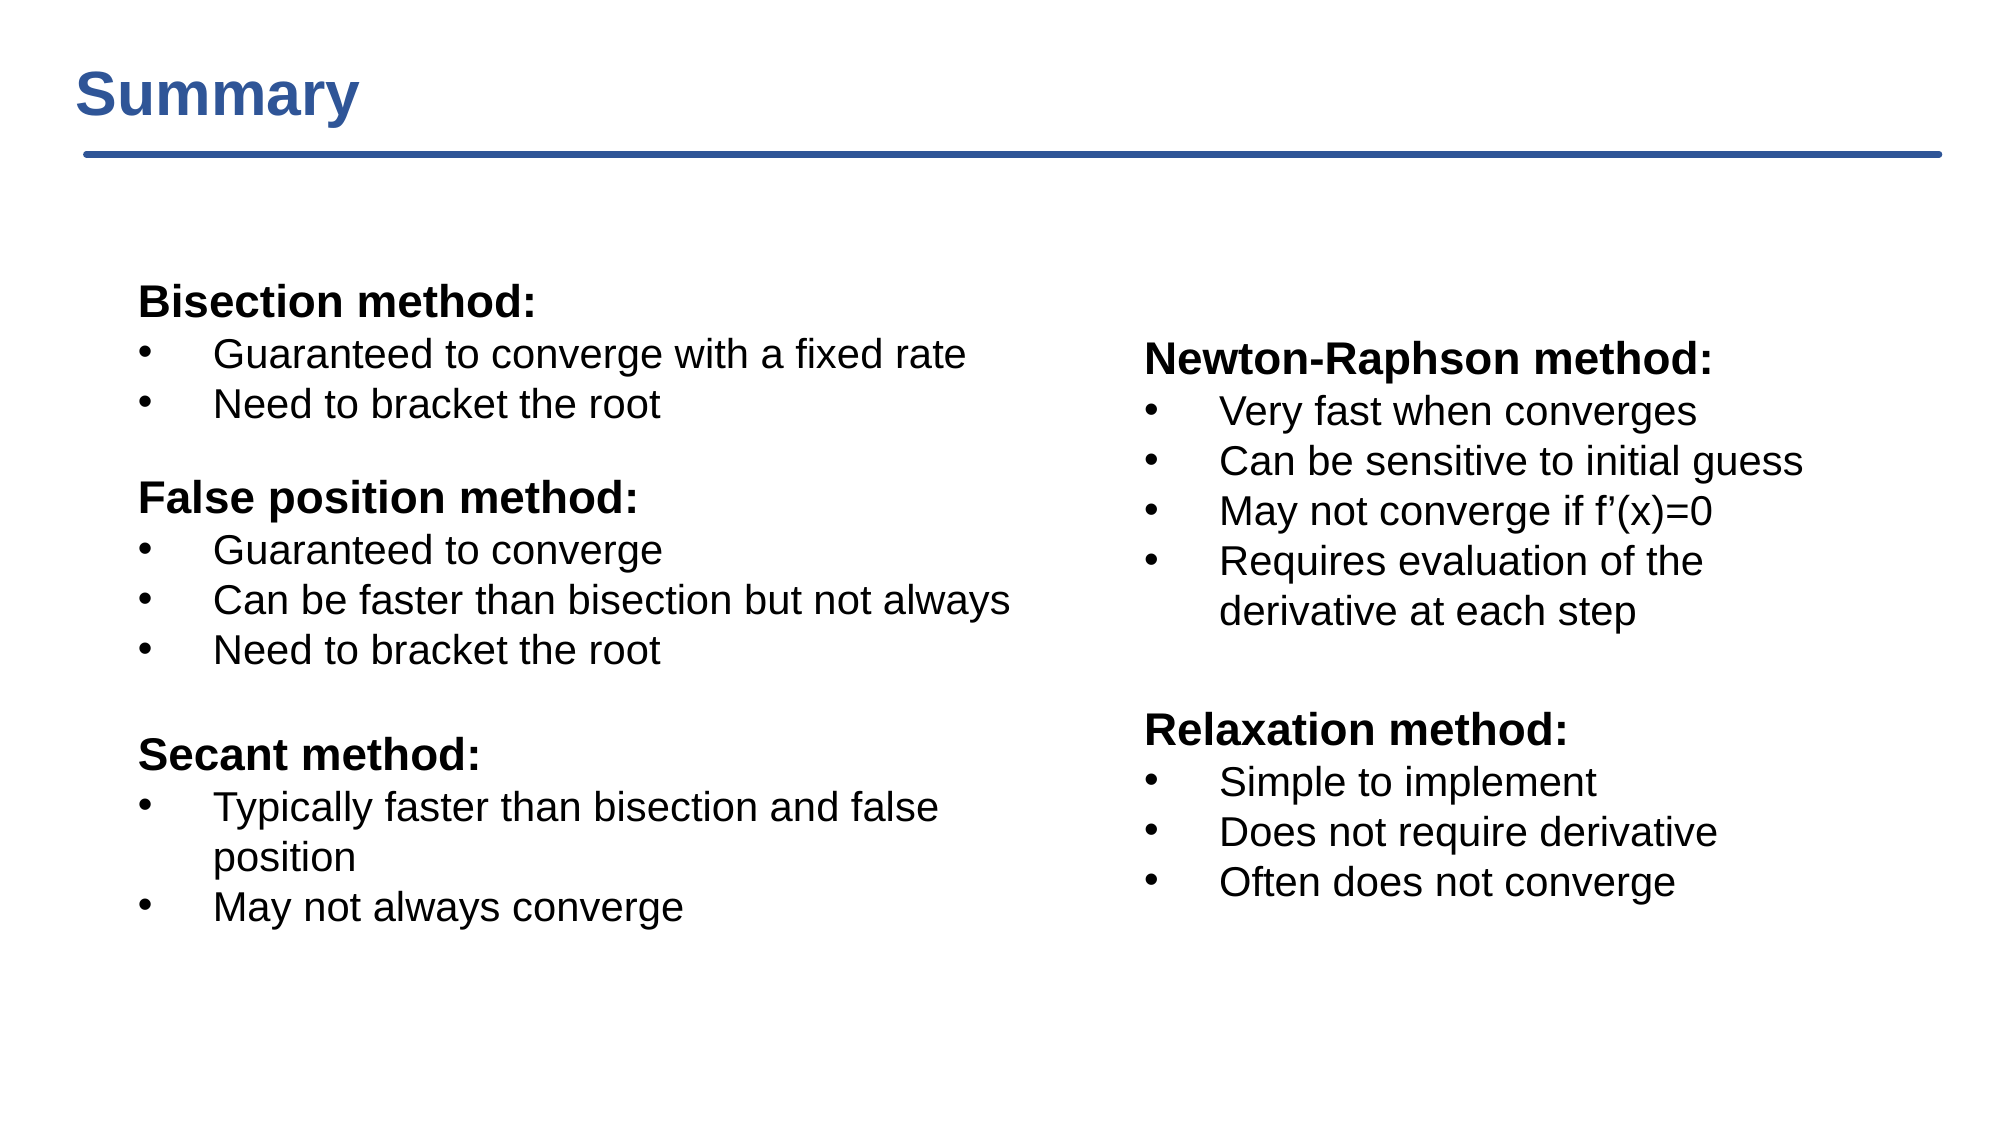

# Summary
Bisection method:
Guaranteed to converge with a fixed rate
Need to bracket the root
Newton-Raphson method:
Very fast when converges
Can be sensitive to initial guess
May not converge if f’(x)=0
Requires evaluation of the derivative at each step
False position method:
Guaranteed to converge
Can be faster than bisection but not always
Need to bracket the root
Relaxation method:
Simple to implement
Does not require derivative
Often does not converge
Secant method:
Typically faster than bisection and false position
May not always converge